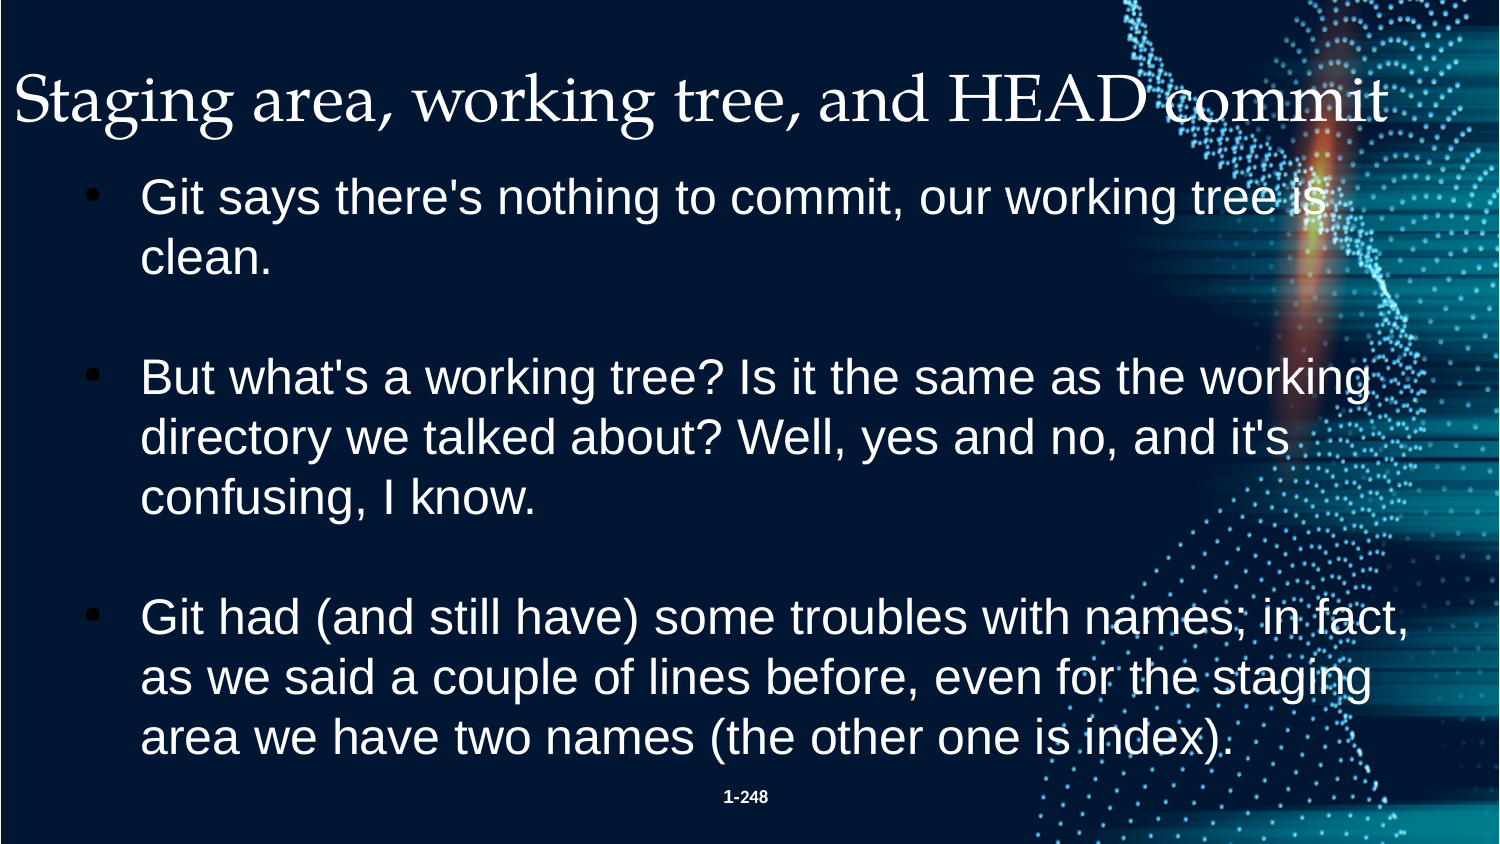

Staging area, working tree, and HEAD commit
Git says there's nothing to commit, our working tree is clean.

But what's a working tree? Is it the same as the working directory we talked about? Well, yes and no, and it's confusing, I know.

Git had (and still have) some troubles with names; in fact, as we said a couple of lines before, even for the staging area we have two names (the other one is index).
1-248